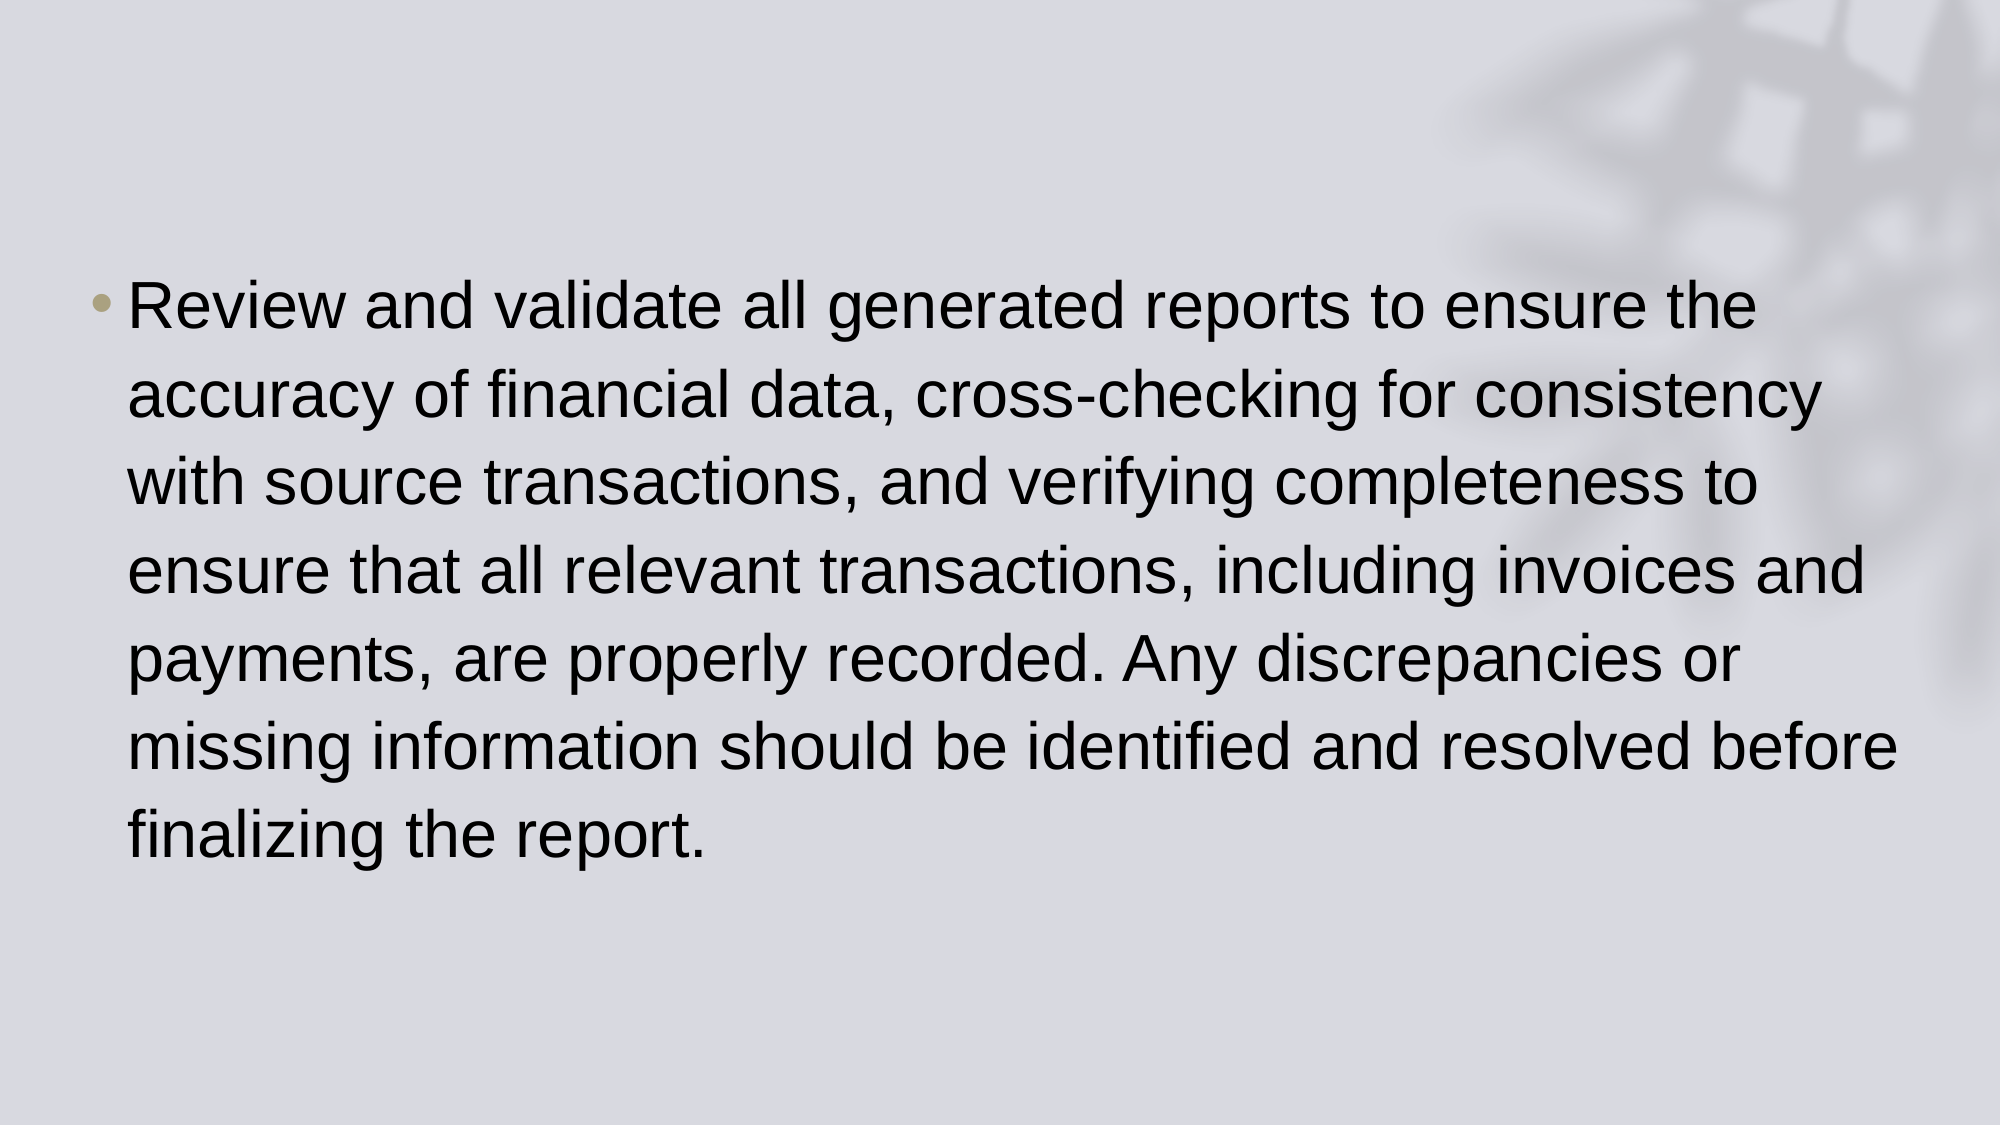

Review and validate all generated reports to ensure the accuracy of financial data, cross-checking for consistency with source transactions, and verifying completeness to ensure that all relevant transactions, including invoices and payments, are properly recorded. Any discrepancies or missing information should be identified and resolved before finalizing the report.